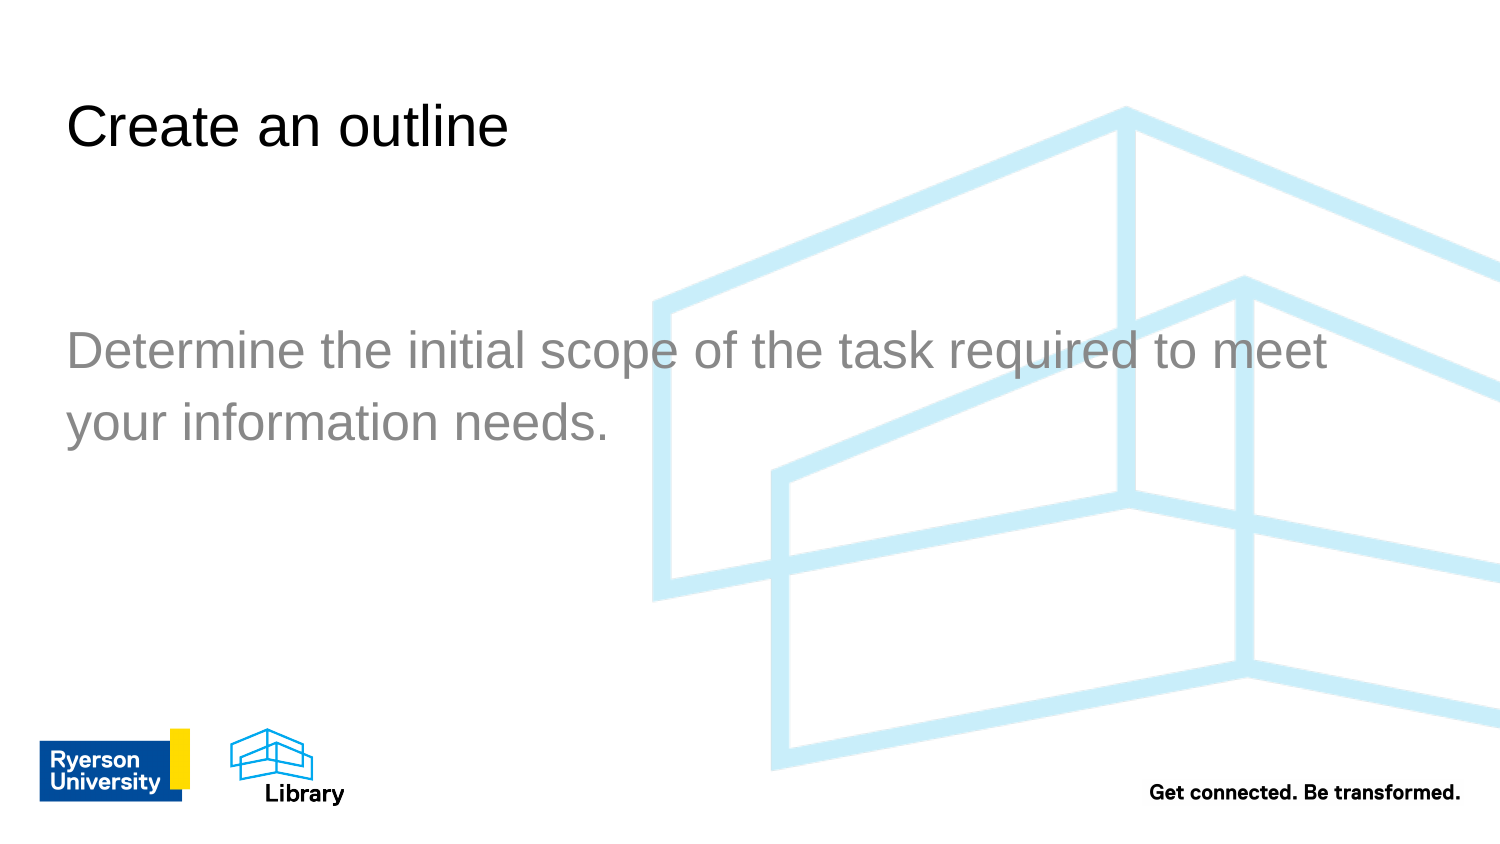

# Create an outline

Determine the initial scope of the task required to meet your information needs.